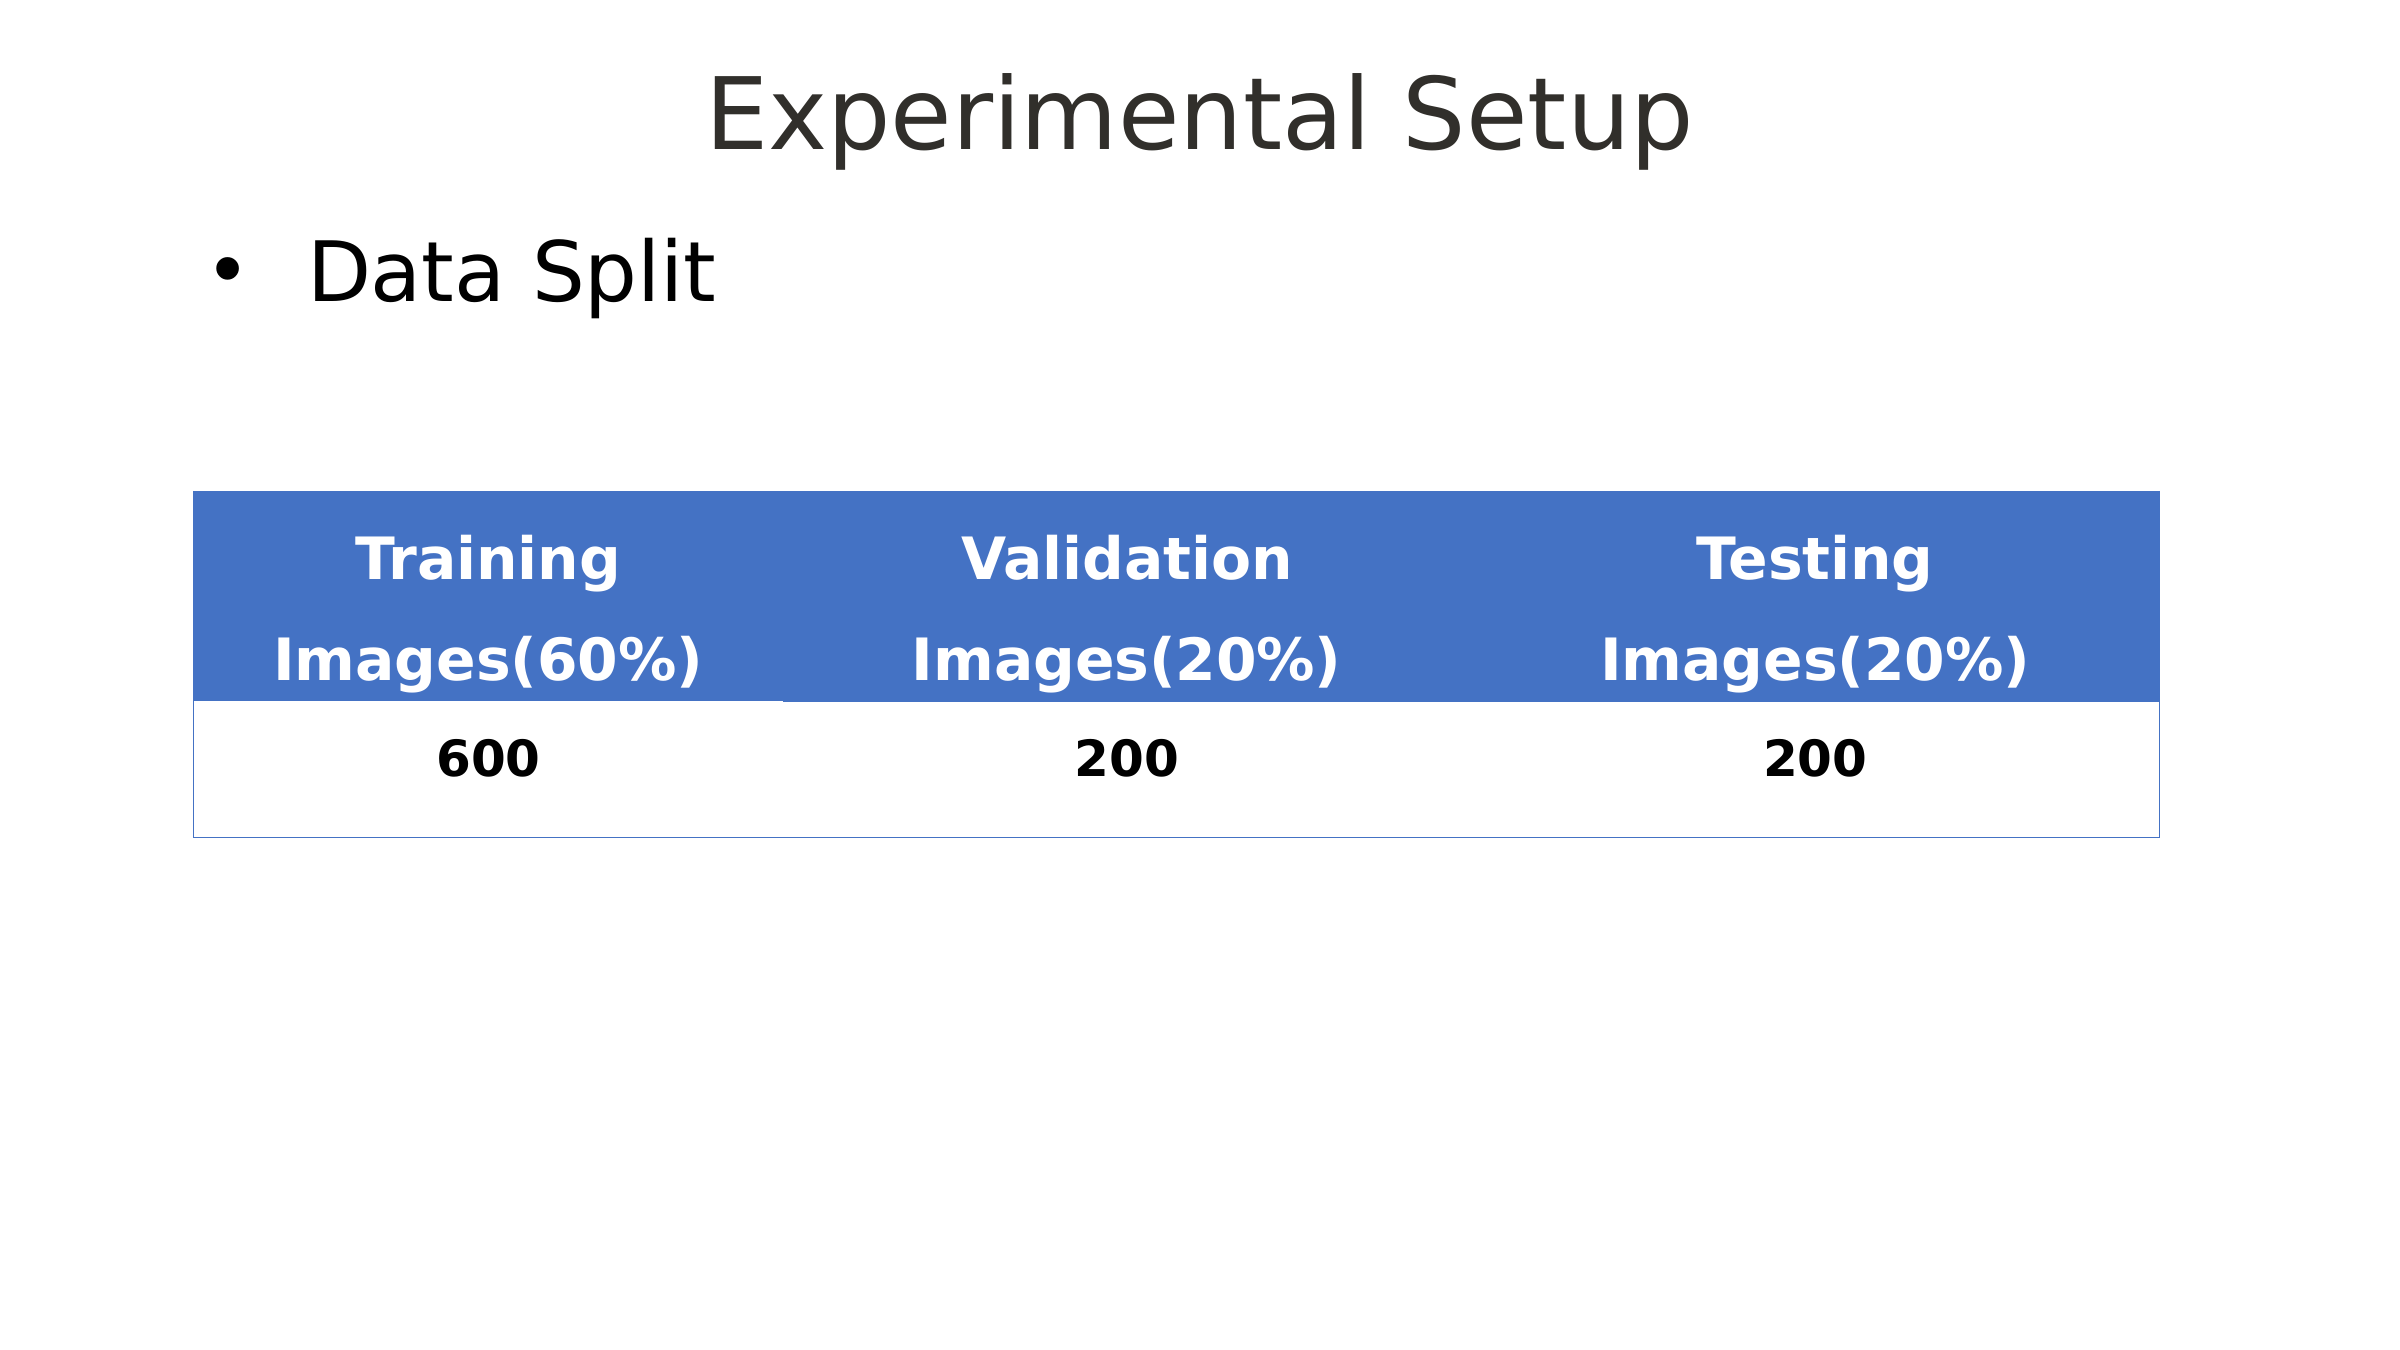

Experimental Setup
Data Split
| Training Images(60%) | Validation Images(20%) | Testing Images(20%) |
| --- | --- | --- |
| 600 | 200 | 200 |